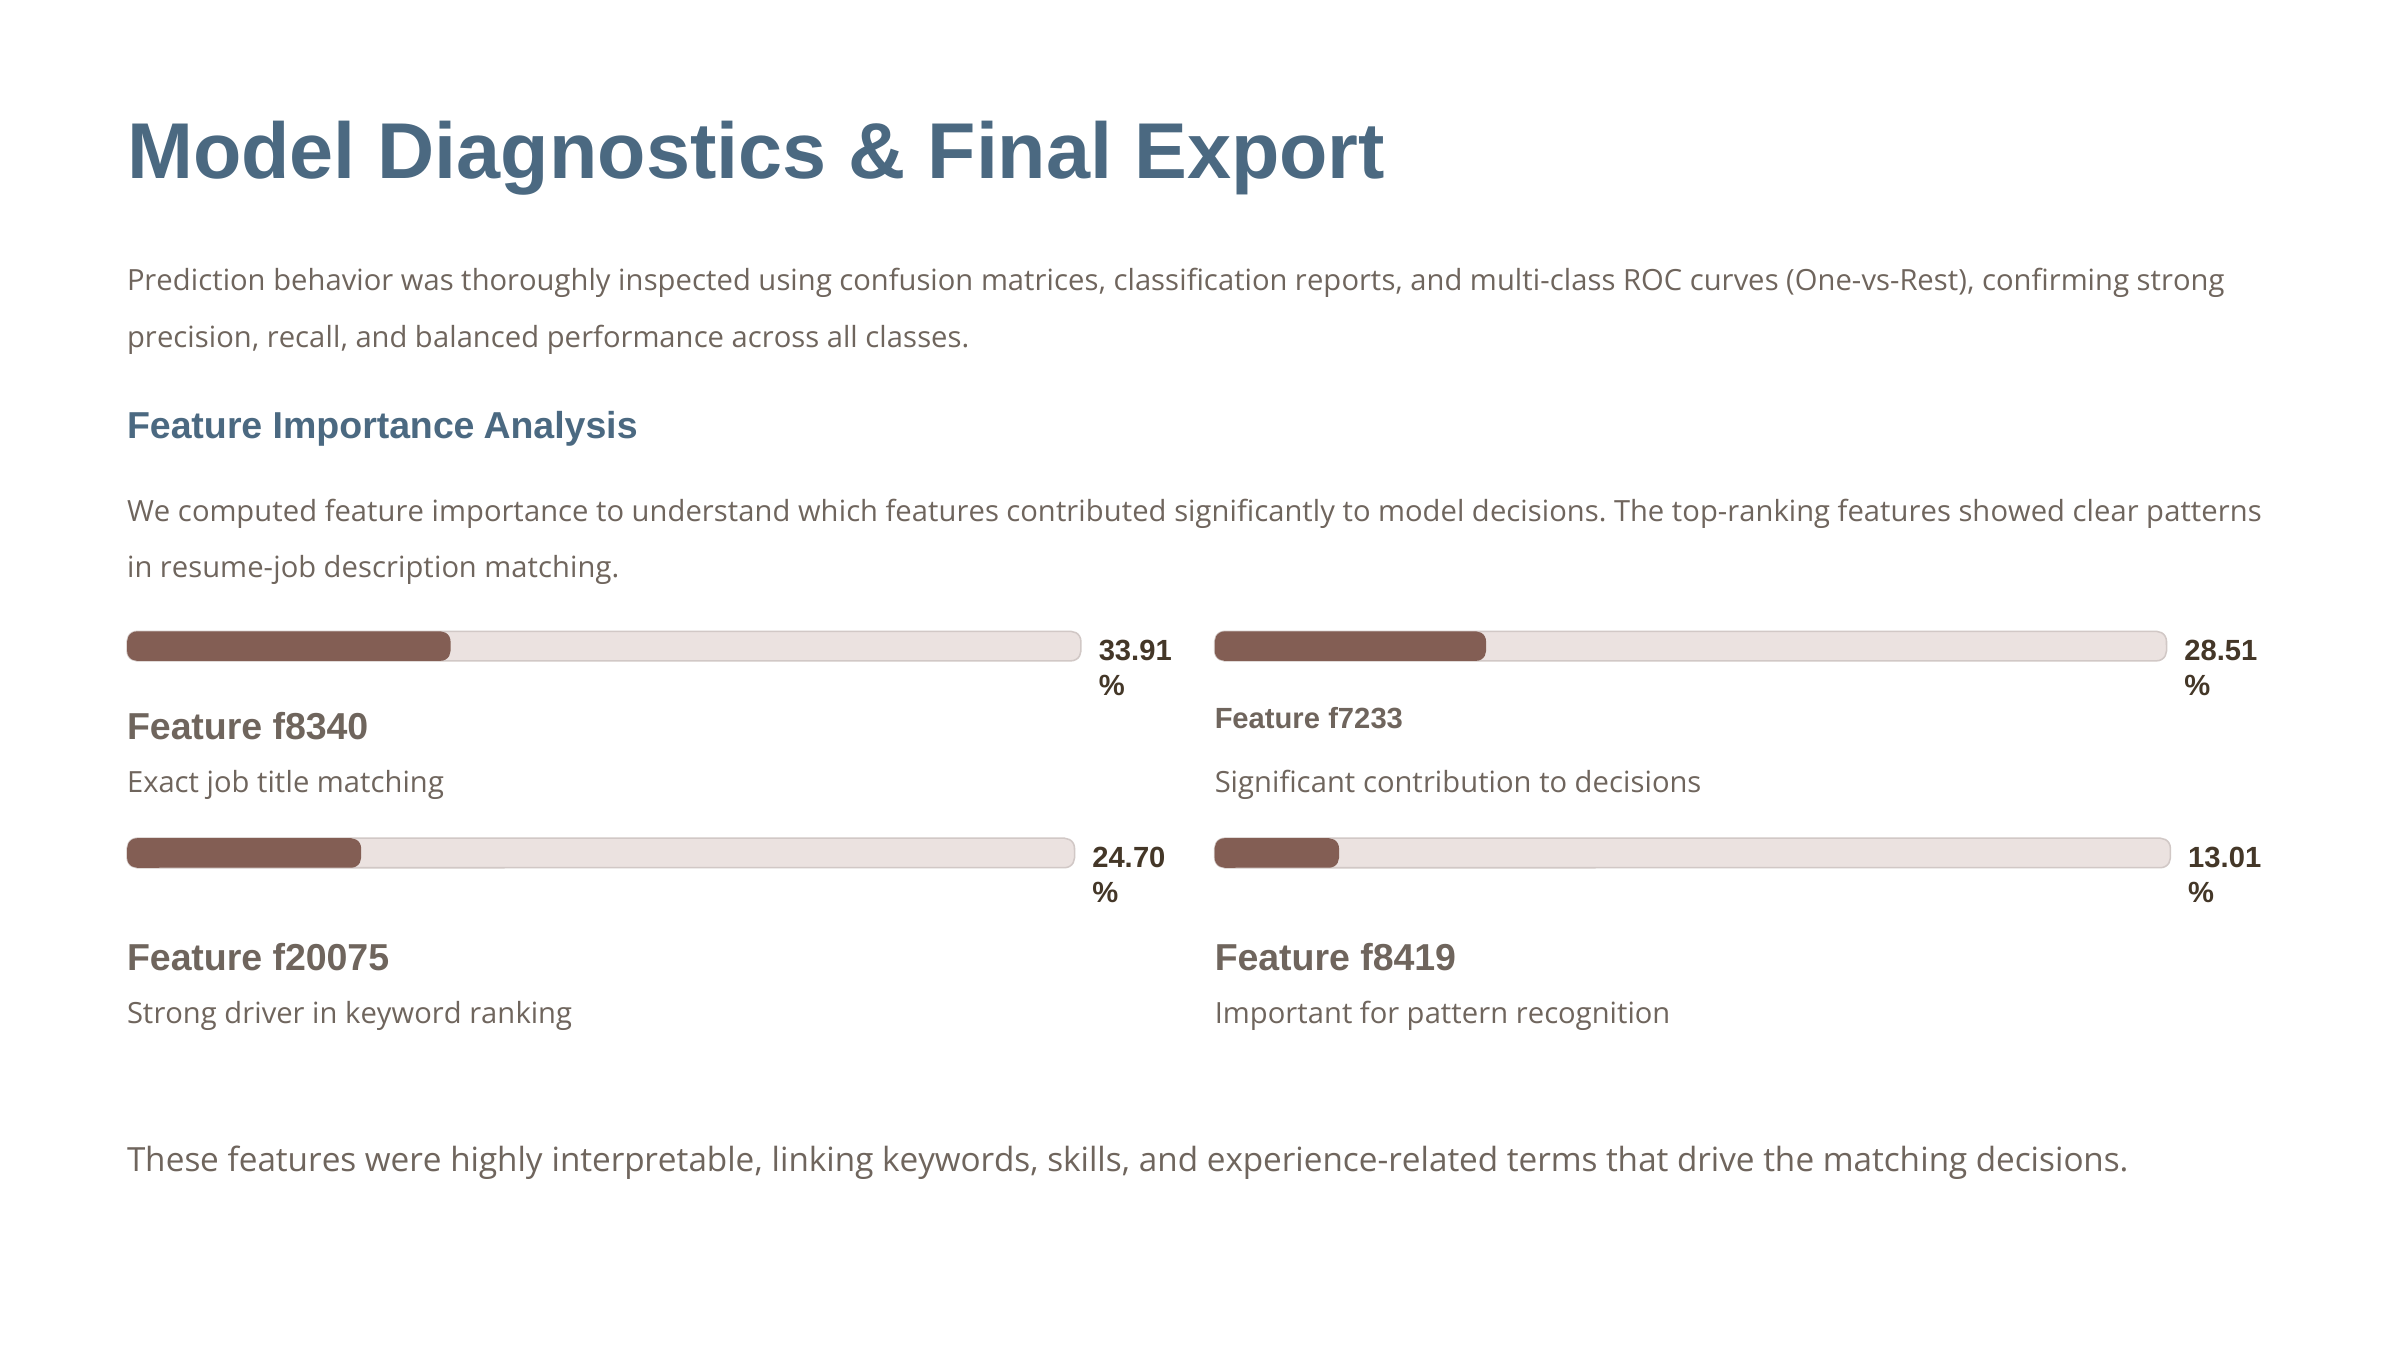

Model Diagnostics & Final Export
Prediction behavior was thoroughly inspected using confusion matrices, classification reports, and multi-class ROC curves (One-vs-Rest), confirming strong precision, recall, and balanced performance across all classes.
Feature Importance Analysis
We computed feature importance to understand which features contributed significantly to model decisions. The top-ranking features showed clear patterns in resume-job description matching.

33.91%

28.51%
Feature f8340
Feature f7233
Exact job title matching
Significant contribution to decisions

24.70%

13.01%
Feature f20075
Feature f8419
Strong driver in keyword ranking
Important for pattern recognition
These features were highly interpretable, linking keywords, skills, and experience-related terms that drive the matching decisions.